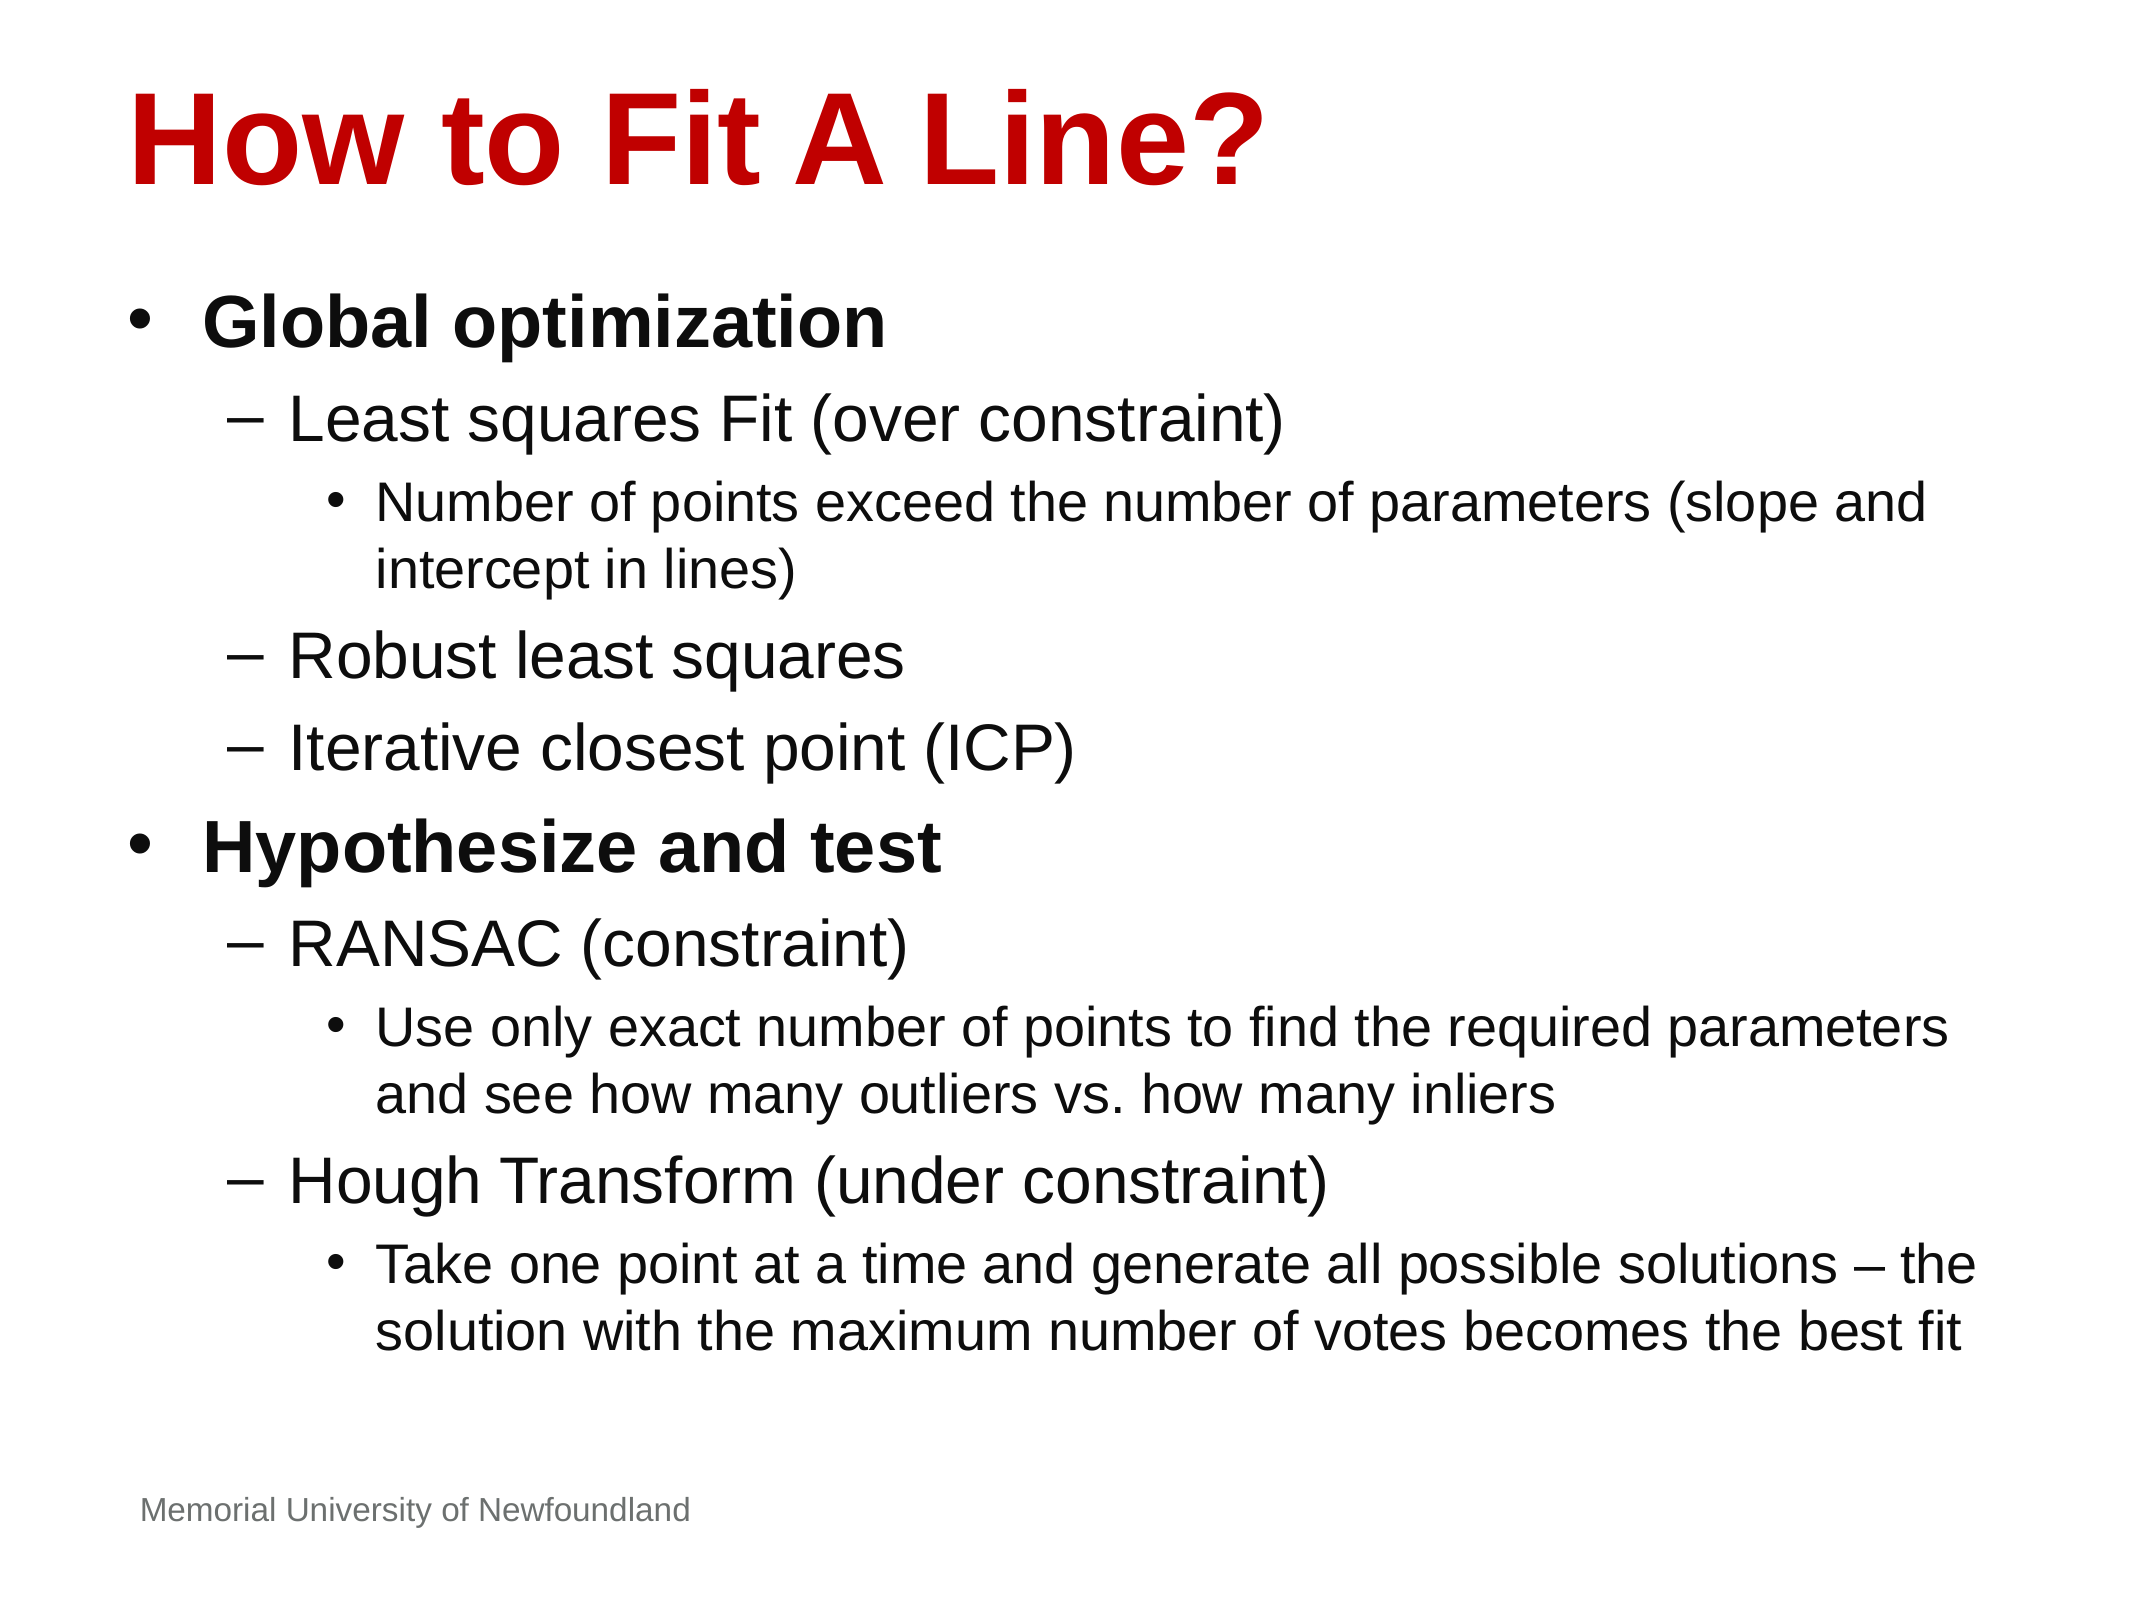

# How to Fit A Line?
Global optimization
Least squares Fit (over constraint)
Number of points exceed the number of parameters (slope and intercept in lines)
Robust least squares
Iterative closest point (ICP)
Hypothesize and test
RANSAC (constraint)
Use only exact number of points to find the required parameters and see how many outliers vs. how many inliers
Hough Transform (under constraint)
Take one point at a time and generate all possible solutions – the solution with the maximum number of votes becomes the best fit